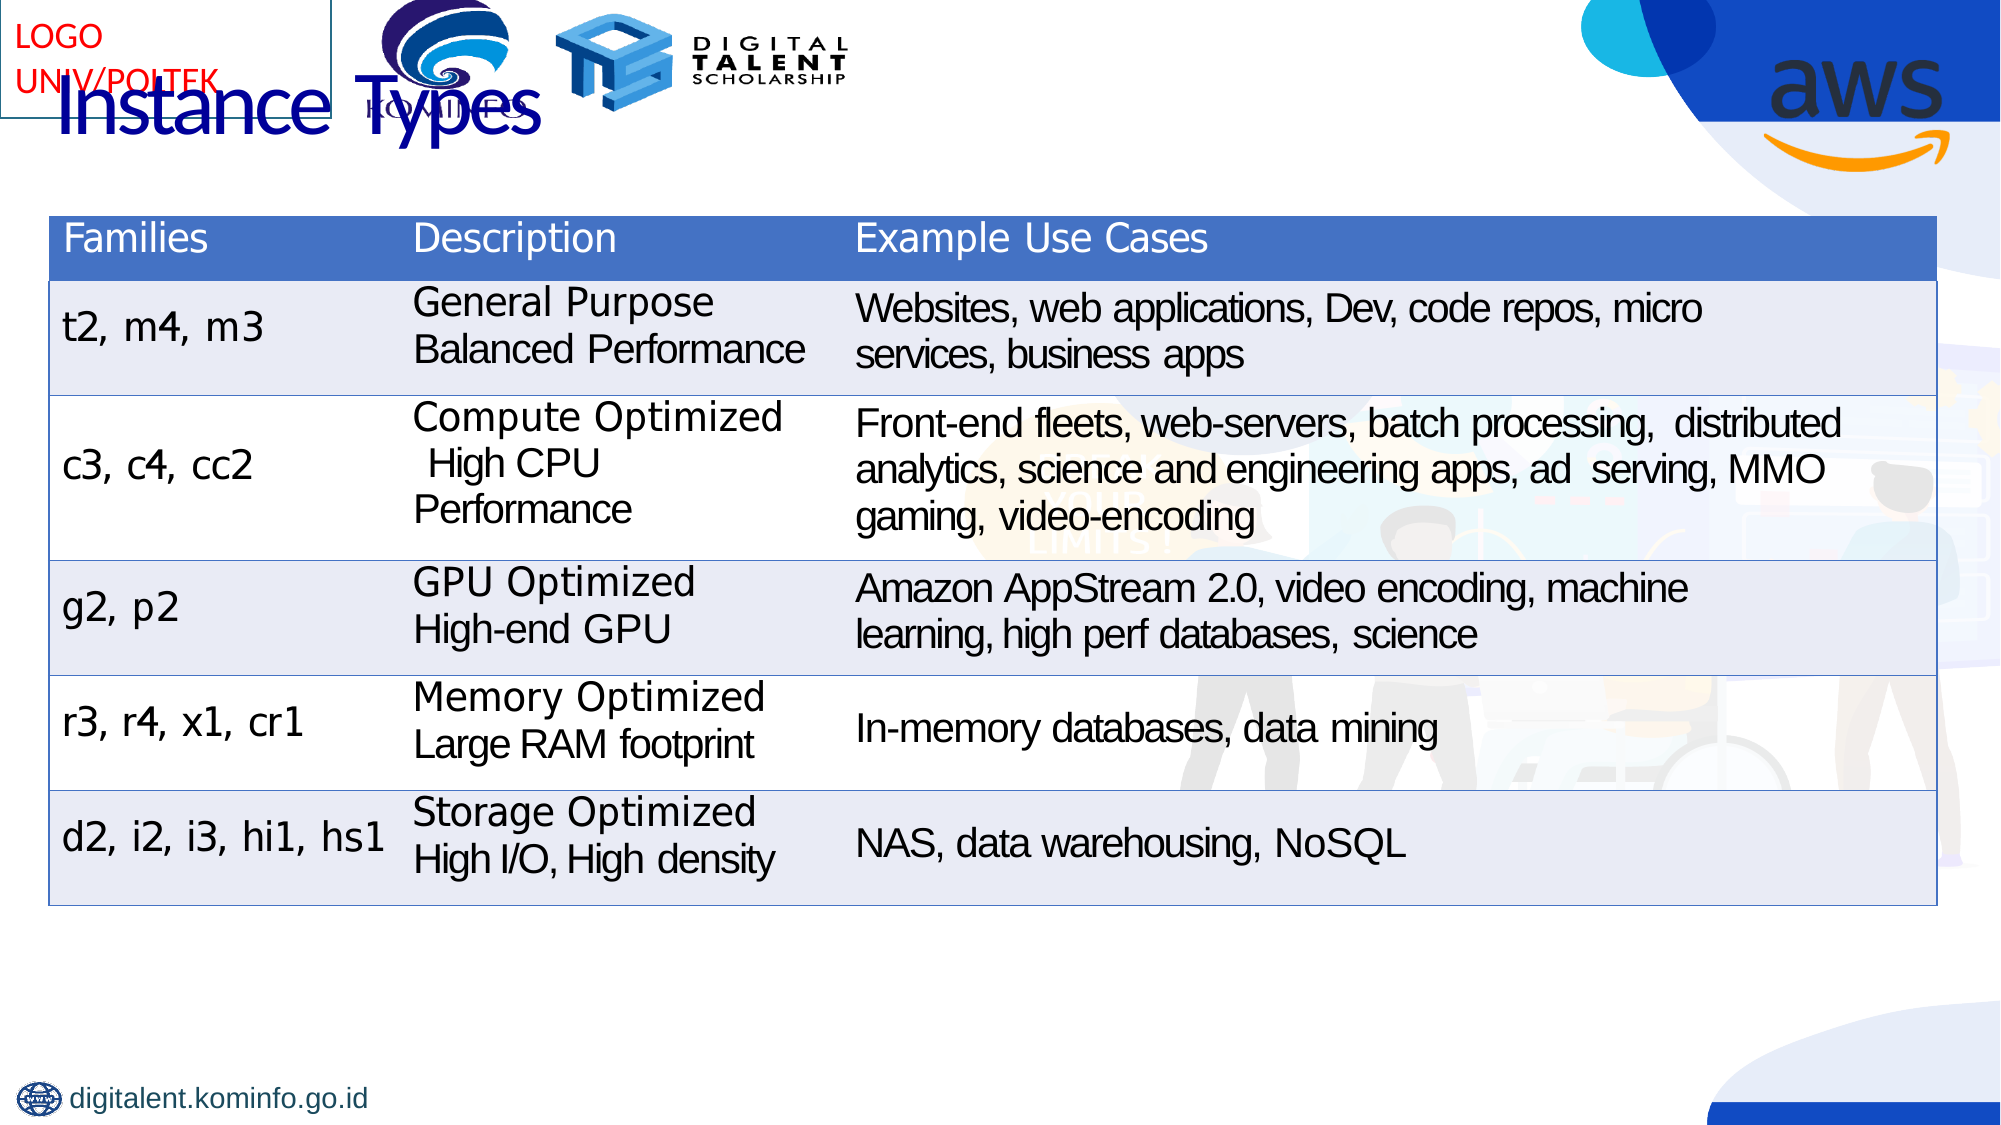

# Instance Types

| Families | Description | Example Use Cases |
| --- | --- | --- |
| t2, m4, m3 | General Purpose Balanced Performance | Websites, web applications, Dev, code repos, micro services, business apps |
| c3, c4, cc2 | Compute Optimized High CPU Performance | Front-end fleets, web-servers, batch processing, distributed analytics, science and engineering apps, ad serving, MMO gaming, video-encoding |
| g2, p2 | GPU Optimized High-end GPU | Amazon AppStream 2.0, video encoding, machine learning, high perf databases, science |
| r3, r4, x1, cr1 | Memory Optimized Large RAM footprint | In-memory databases, data mining |
| d2, i2, i3, hi1, hs1 | Storage Optimized High I/O, High density | NAS, data warehousing, NoSQL |